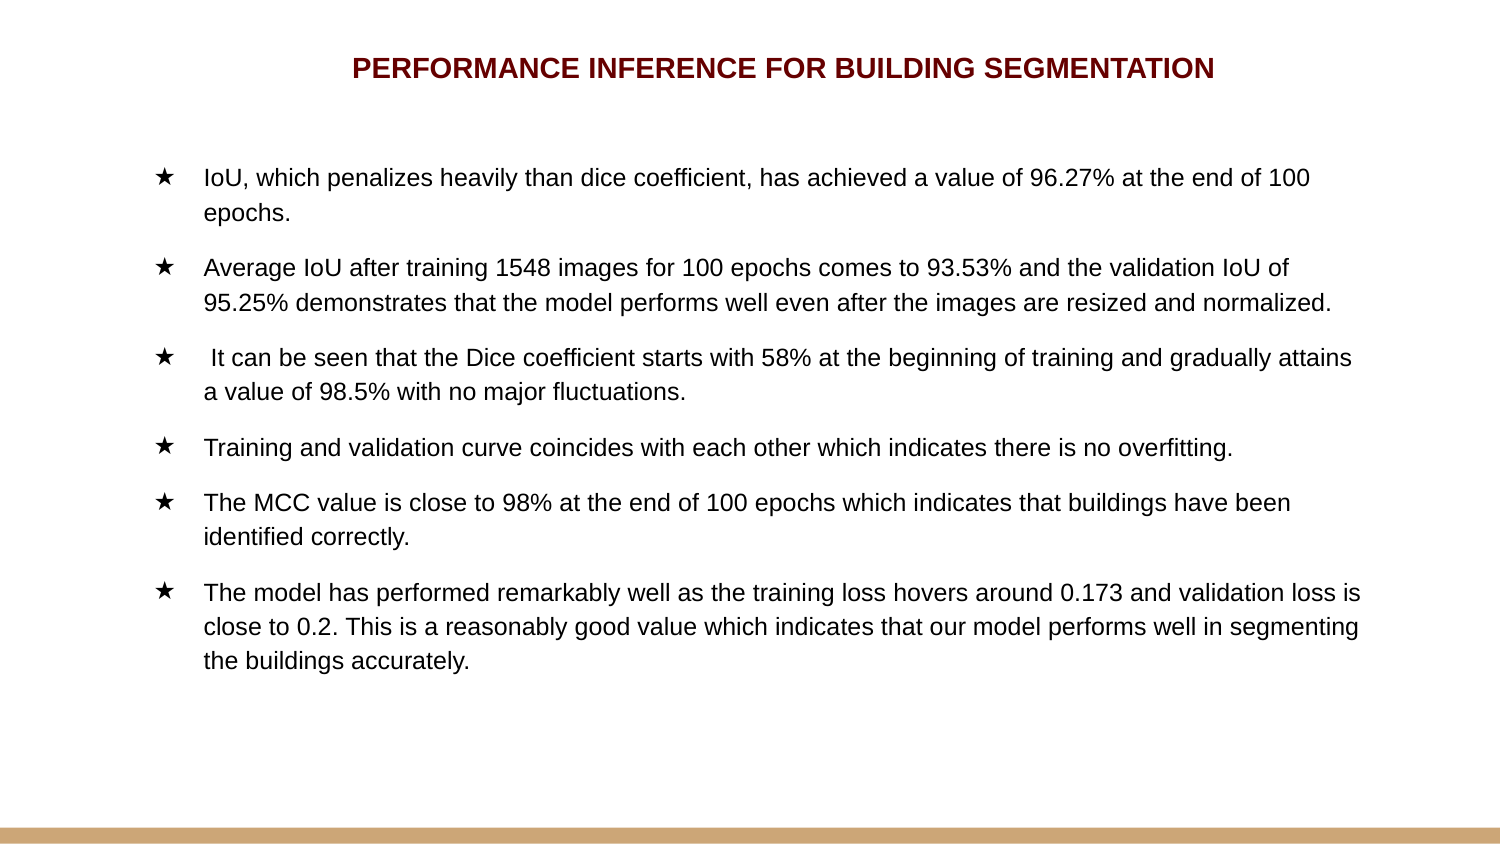

PERFORMANCE INFERENCE FOR BUILDING SEGMENTATION
IoU, which penalizes heavily than dice coefficient, has achieved a value of 96.27% at the end of 100 epochs.
Average IoU after training 1548 images for 100 epochs comes to 93.53% and the validation IoU of 95.25% demonstrates that the model performs well even after the images are resized and normalized.
 It can be seen that the Dice coefficient starts with 58% at the beginning of training and gradually attains a value of 98.5% with no major fluctuations.
Training and validation curve coincides with each other which indicates there is no overfitting.
The MCC value is close to 98% at the end of 100 epochs which indicates that buildings have been identified correctly.
The model has performed remarkably well as the training loss hovers around 0.173 and validation loss is close to 0.2. This is a reasonably good value which indicates that our model performs well in segmenting the buildings accurately.